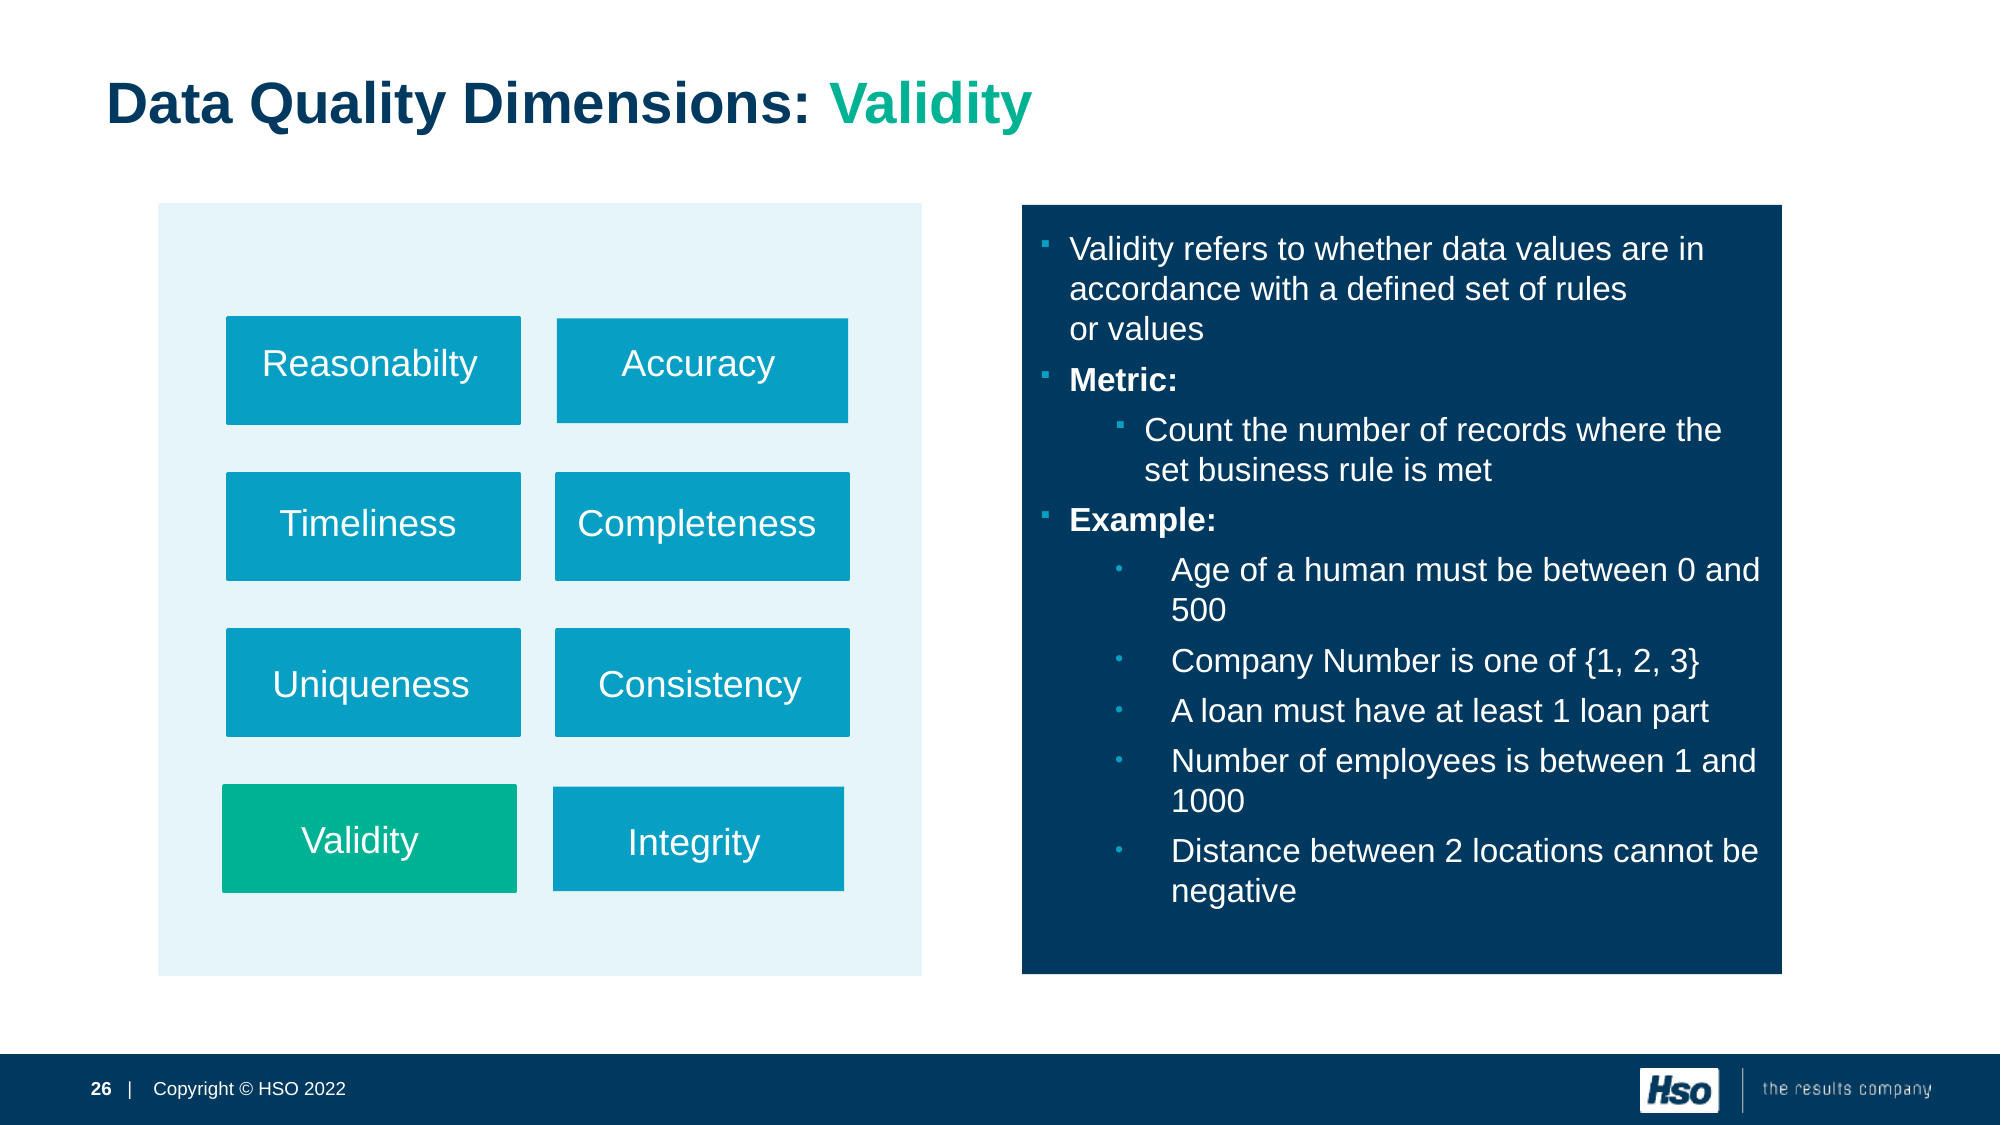

# Data Quality Dimensions: Validity

Uniqueness
Reasonabilty
Timeliness
Validity

Consistency
Accuracy
Completeness
Integrity

Validity refers to whether data values are in accordance with a defined set of rules or values
Metric:
Count the number of records where the set business rule is met
Example:
Age of a human must be between 0 and 500
Company Number is one of {1, 2, 3}
A loan must have at least 1 loan part
Number of employees is between 1 and 1000
Distance between 2 locations cannot be negative